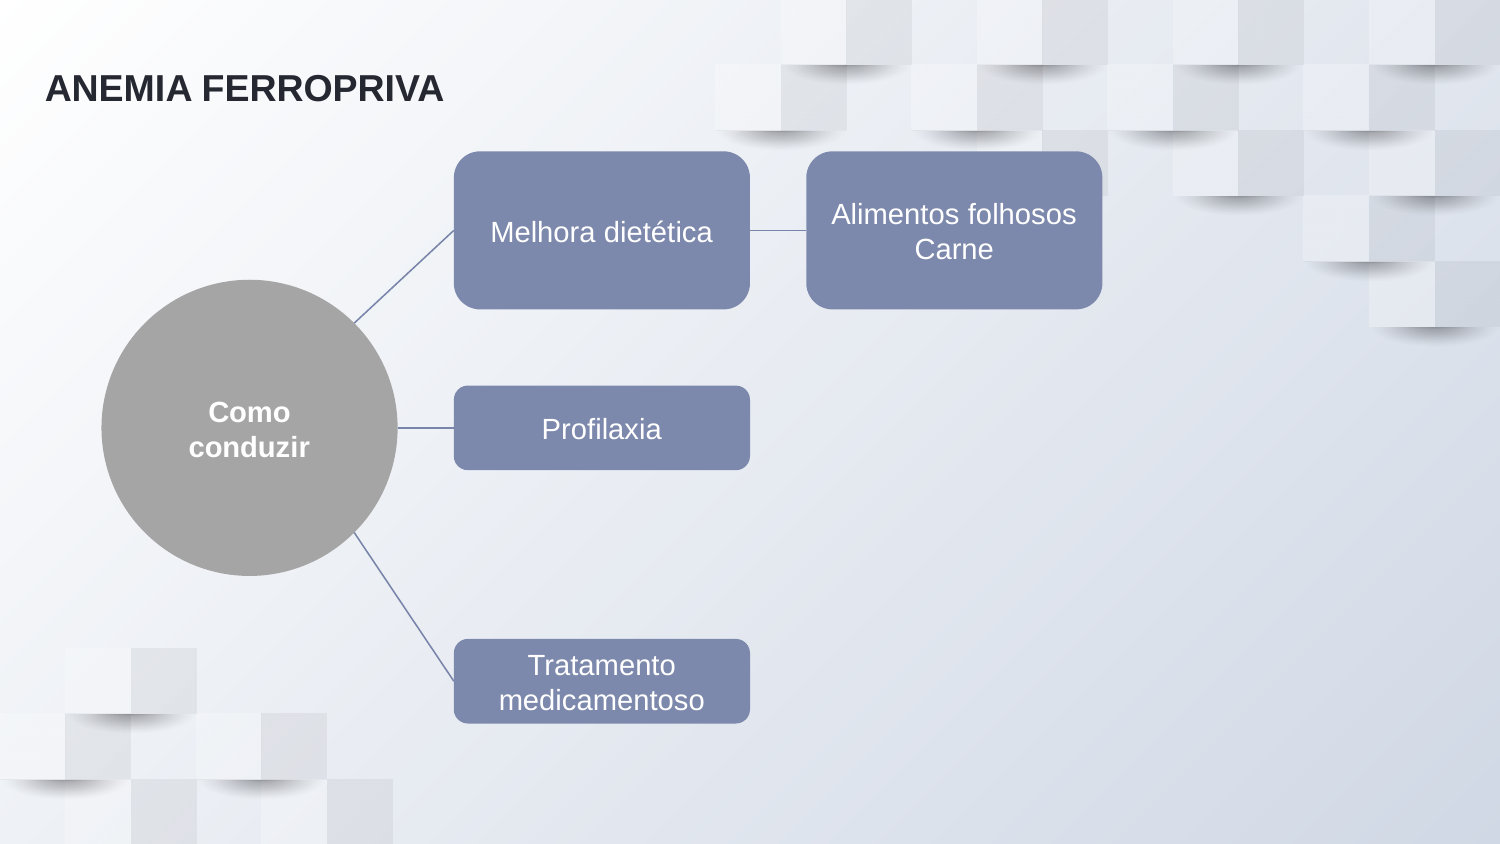

# ANEMIA FERROPRIVA
Melhora dietética
Alimentos folhosos
Carne
Como conduzir
Profilaxia
Tratamento medicamentoso